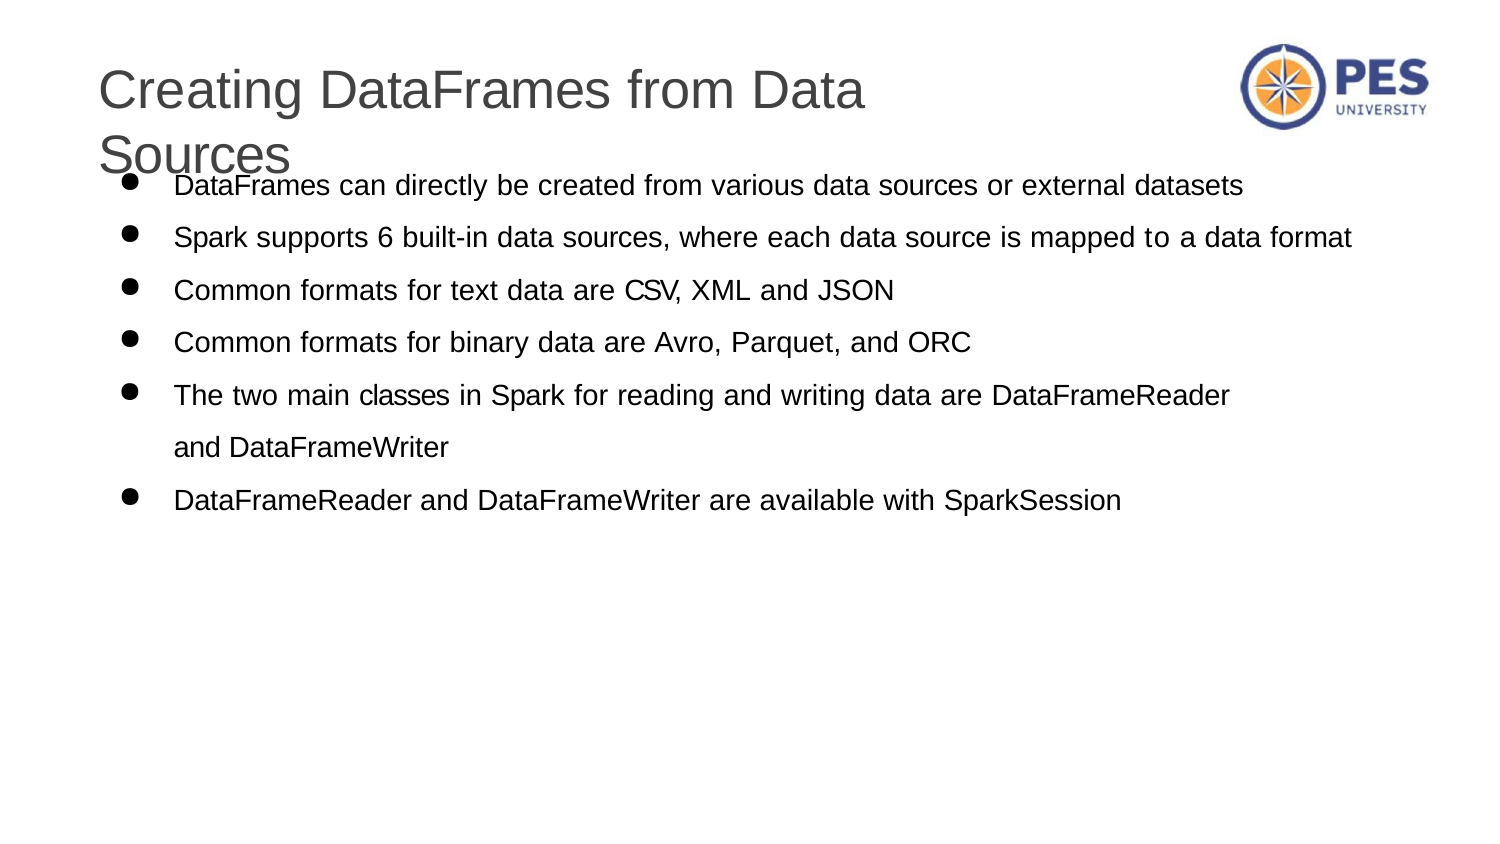

# Creating DataFrames from Data Sources
DataFrames can directly be created from various data sources or external datasets
Spark supports 6 built-in data sources, where each data source is mapped to a data format
Common formats for text data are CSV, XML and JSON
Common formats for binary data are Avro, Parquet, and ORC
The two main classes in Spark for reading and writing data are DataFrameReader and DataFrameWriter
DataFrameReader and DataFrameWriter are available with SparkSession